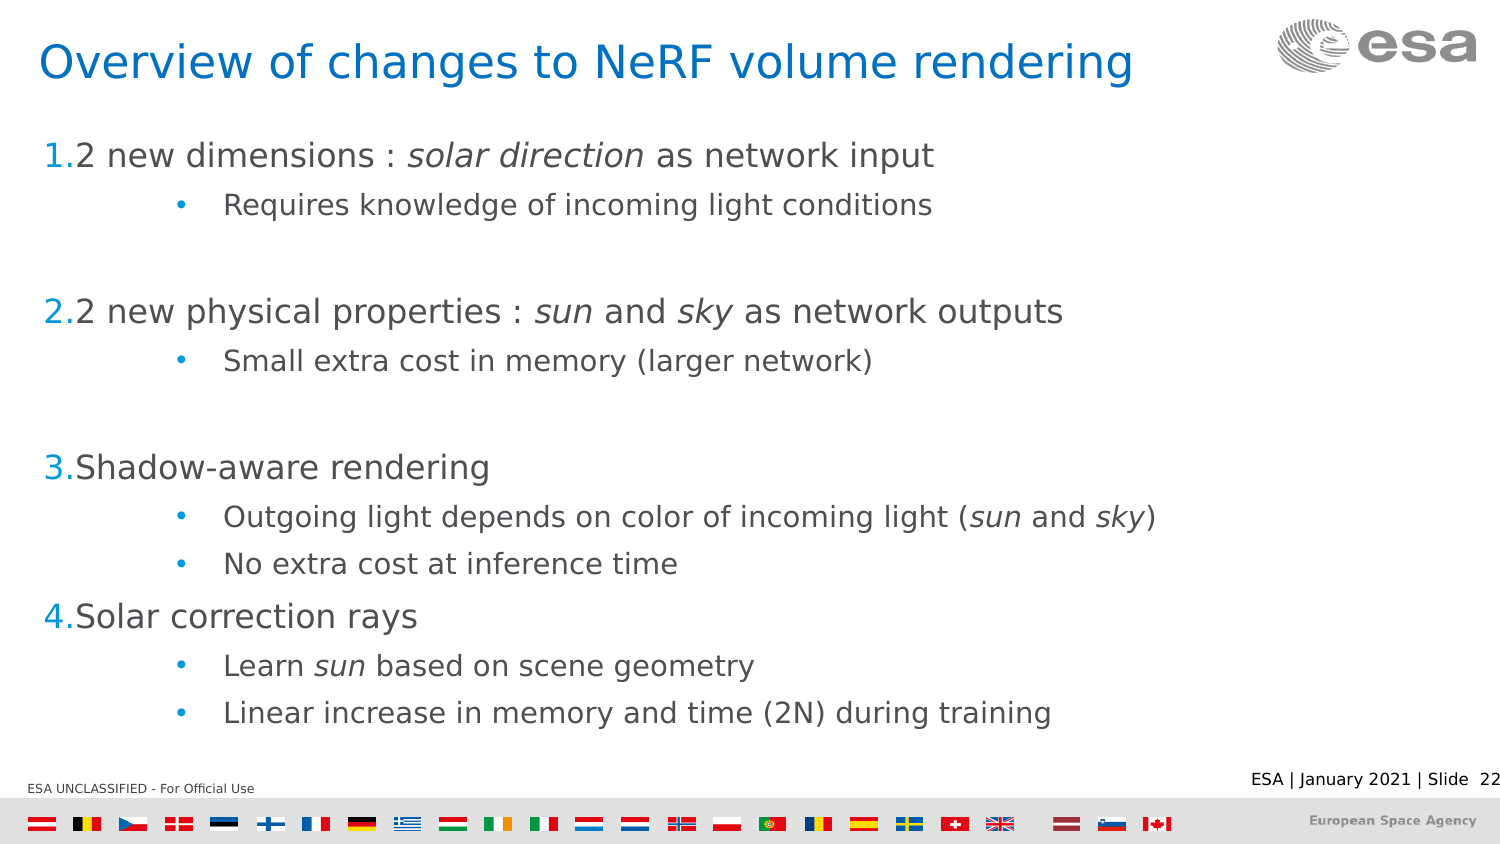

# Overview of changes to NeRF volume rendering
2 new dimensions : solar direction as network input
Requires knowledge of incoming light conditions

2 new physical properties : sun and sky as network outputs
Small extra cost in memory (larger network)

Shadow-aware rendering
Outgoing light depends on color of incoming light (sun and sky)
No extra cost at inference time
Solar correction rays
Learn sun based on scene geometry
Linear increase in memory and time (2N) during training